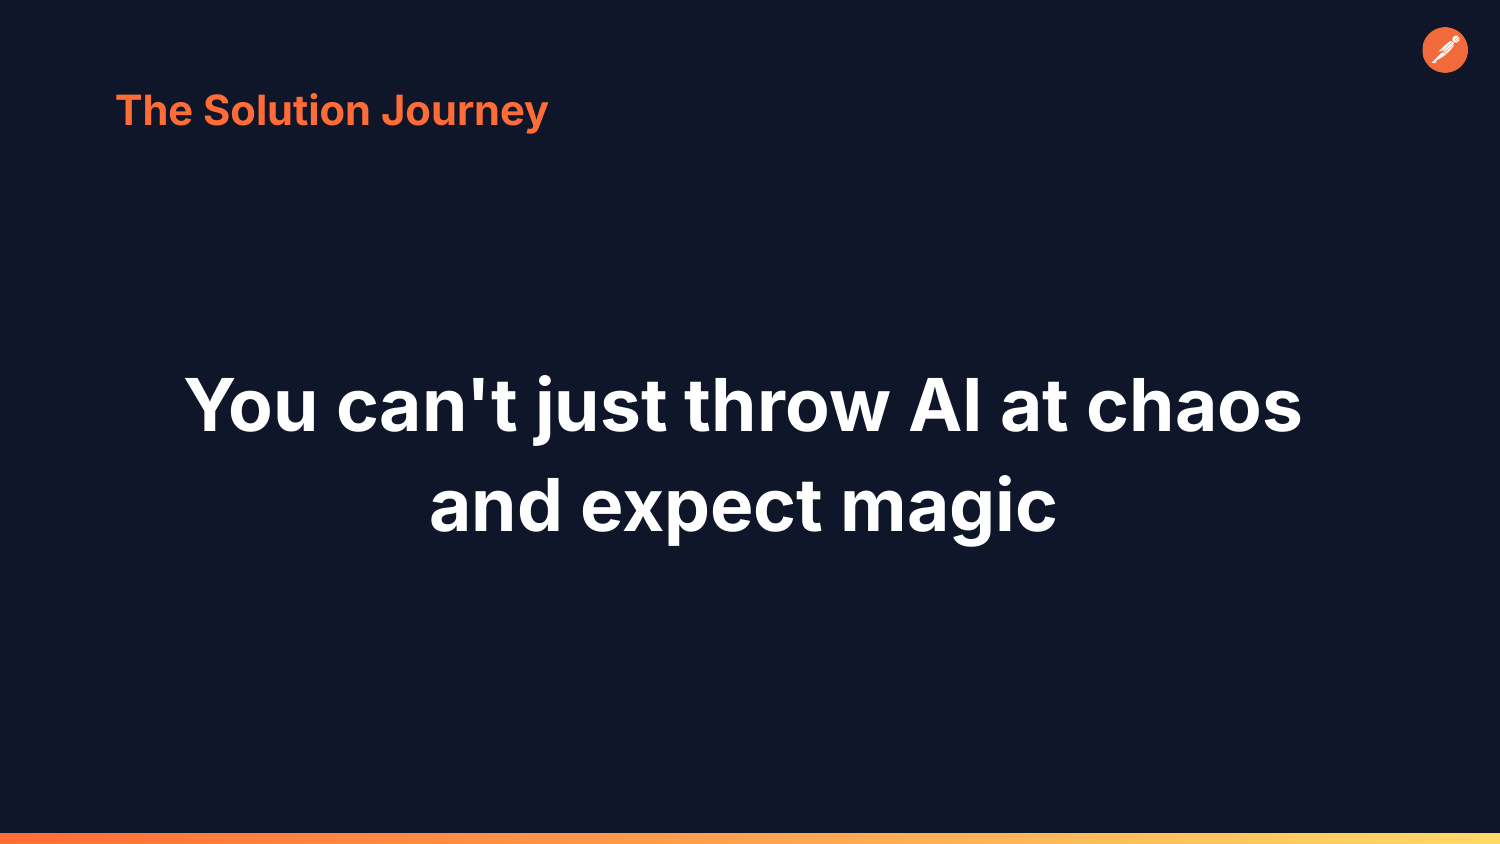

# The Solution Journey
You can't just throw AI at chaos and expect magic